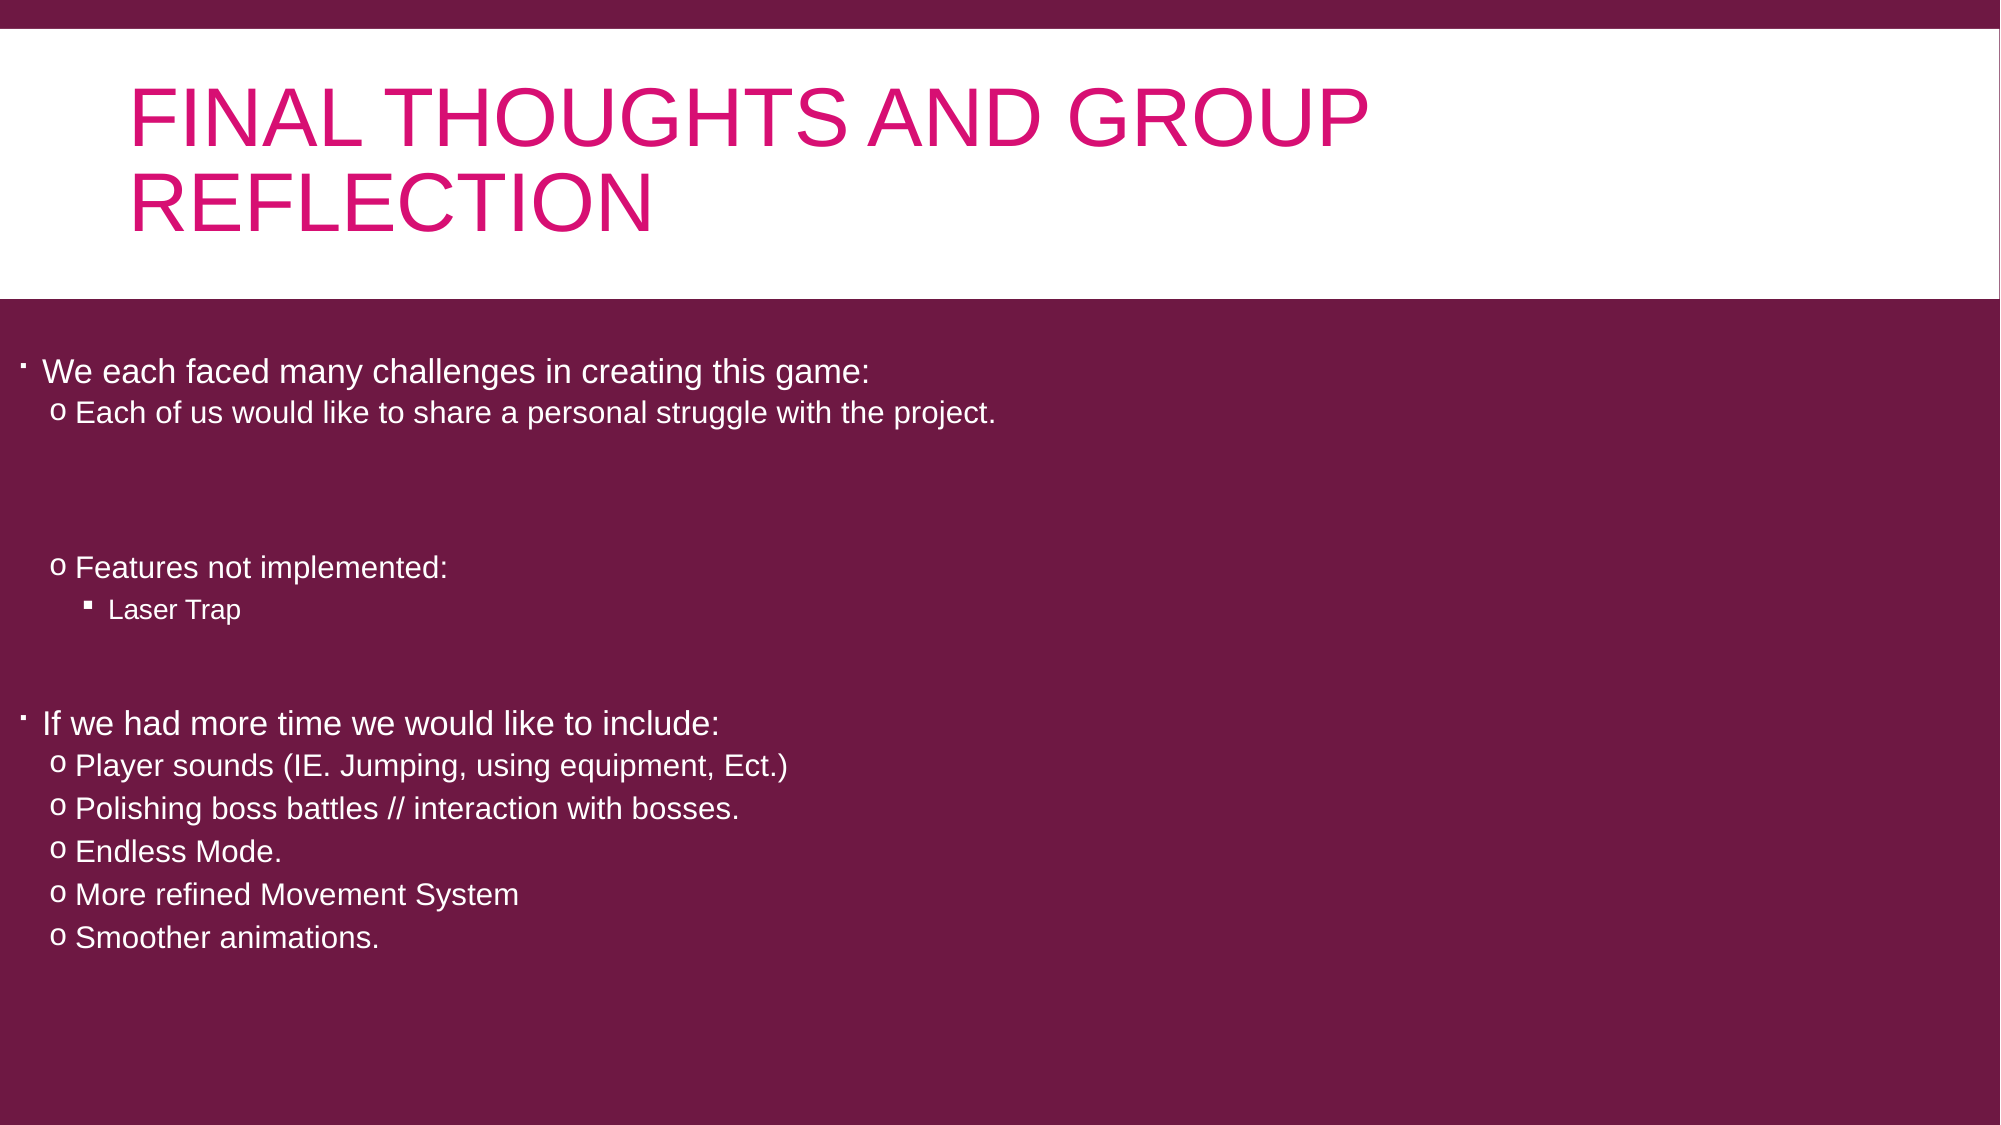

# Final thoughts and group reflection
We each faced many challenges in creating this game:
Each of us would like to share a personal struggle with the project.

Features not implemented:
Laser Trap

If we had more time we would like to include:
Player sounds (IE. Jumping, using equipment, Ect.)
Polishing boss battles // interaction with bosses.
Endless Mode.
More refined Movement System
Smoother animations.